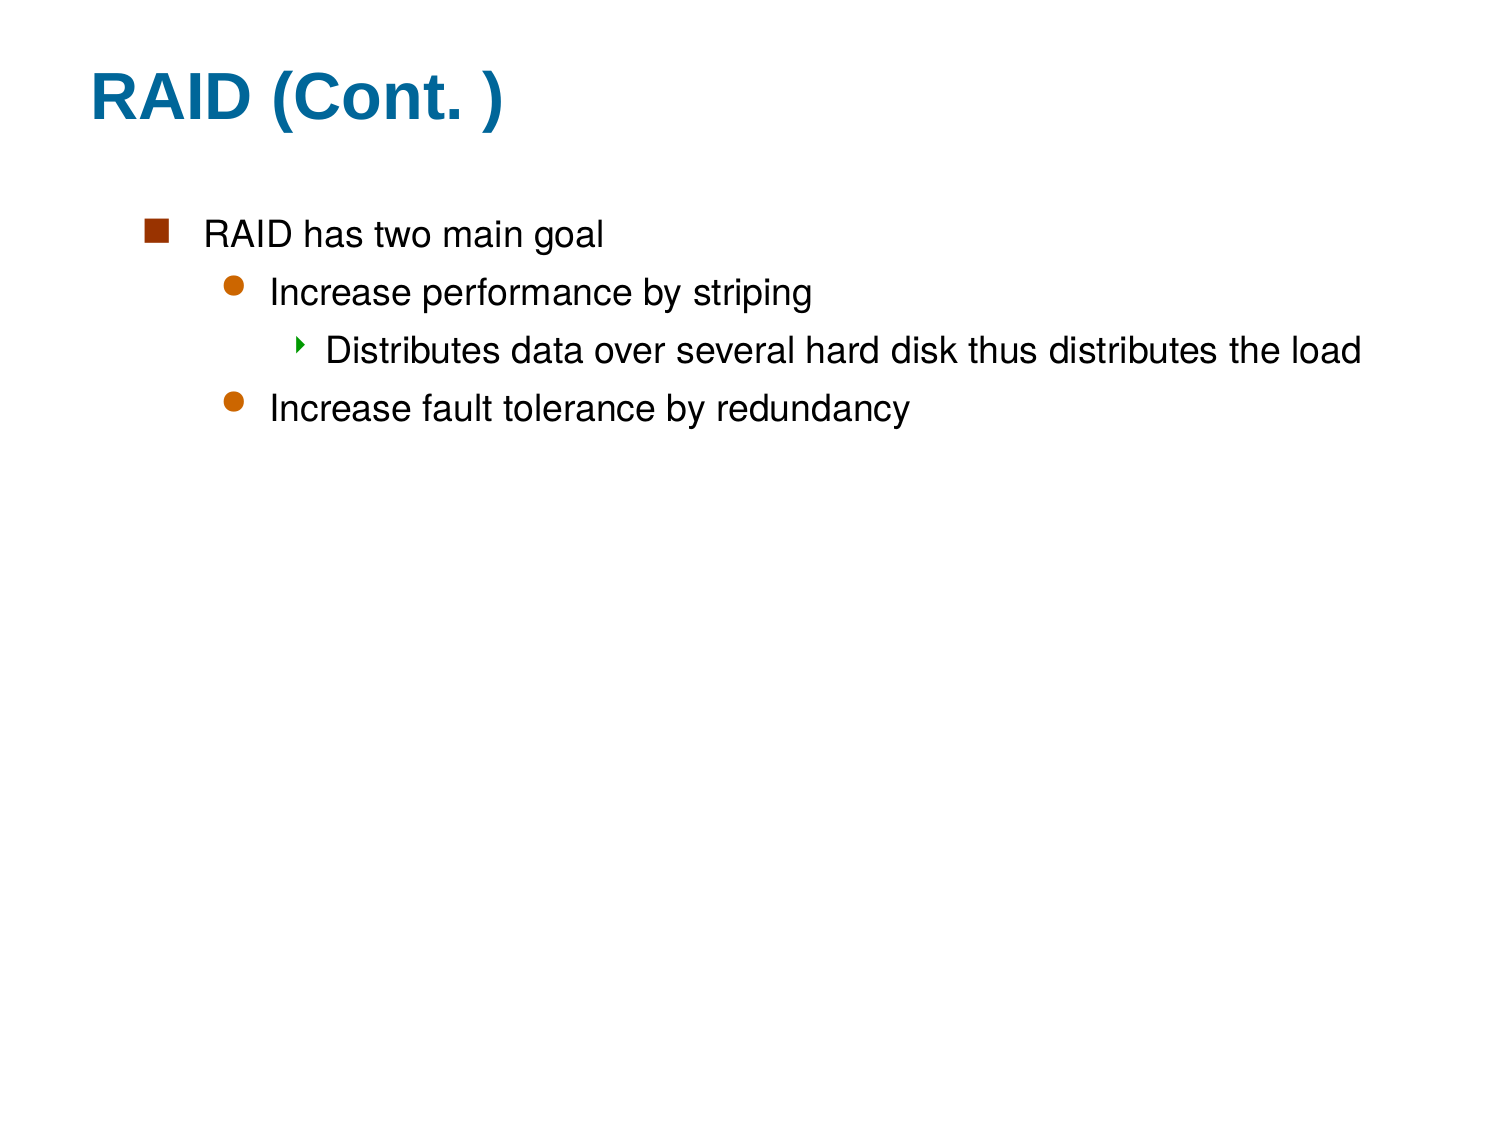

# RAID (Cont. )
RAID has two main goal
Increase performance by striping
Distributes data over several hard disk thus distributes the load
Increase fault tolerance by redundancy